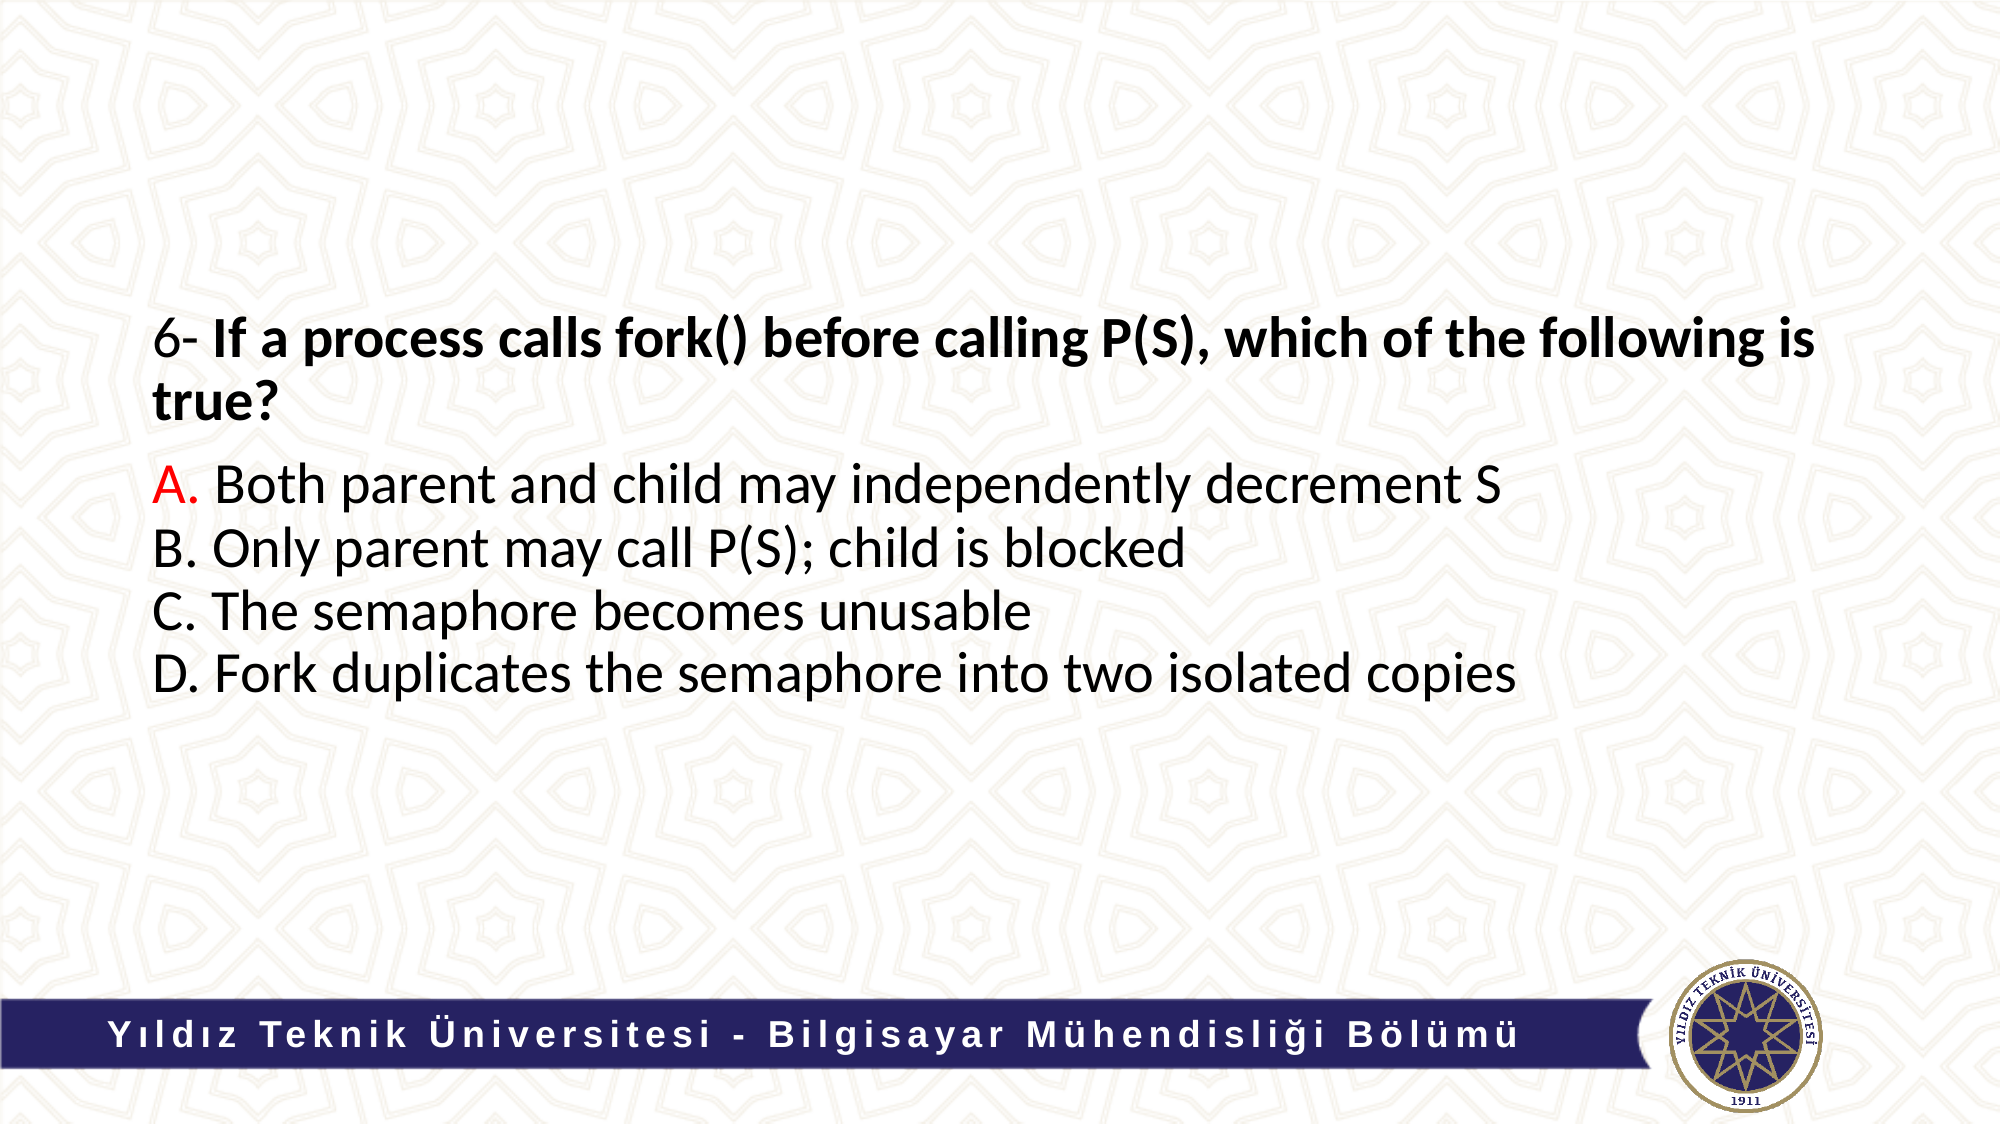

#
6- If a process calls fork() before calling P(S), which of the following is true?
A. Both parent and child may independently decrement S
B. Only parent may call P(S); child is blocked
C. The semaphore becomes unusable
D. Fork duplicates the semaphore into two isolated copies

Yıldız Teknik Üniversitesi - Bilgisayar Mühendisliği Bölümü